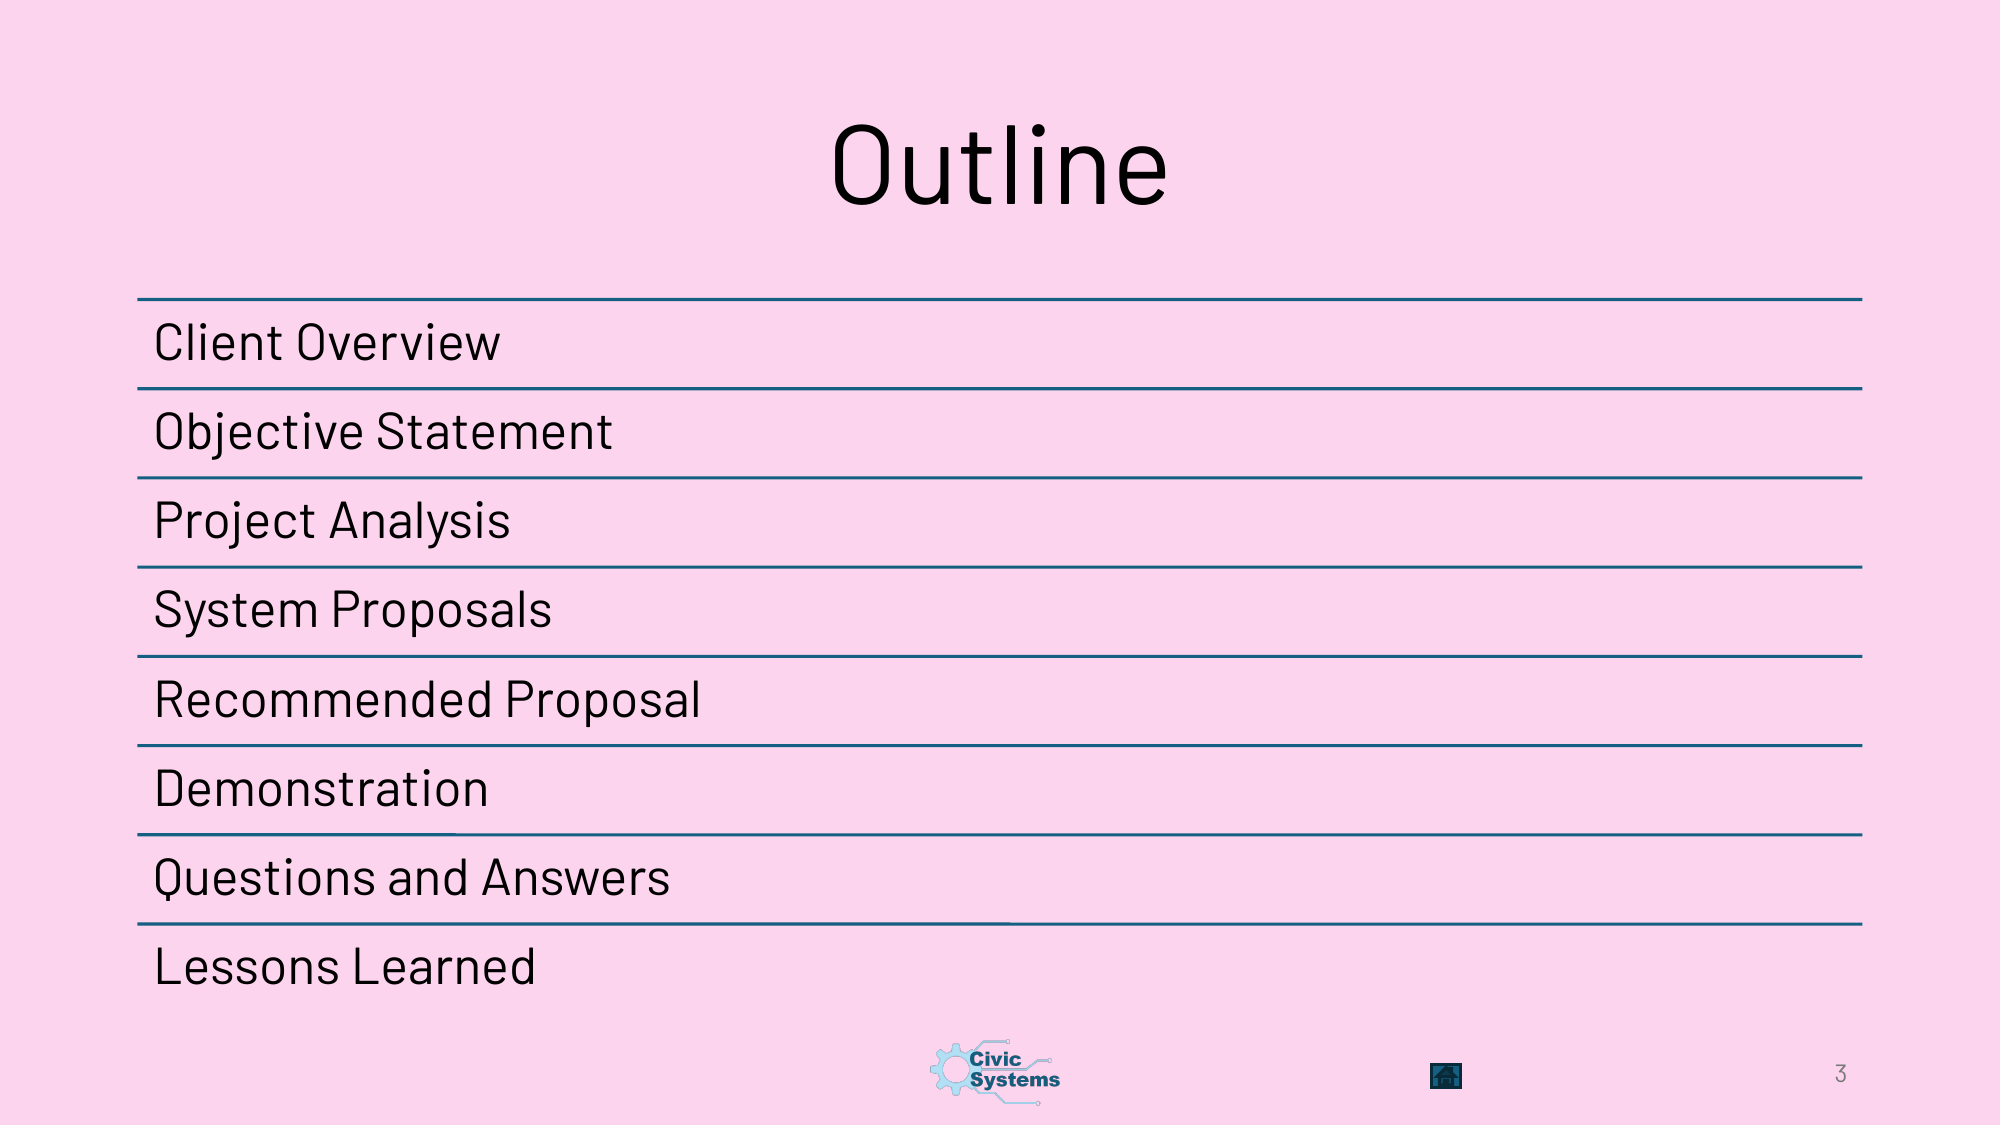

# Outline
Client Overview
Objective Statement
Project Analysis
System Proposals
Recommended Proposal
Demonstration
Questions and Answers
Lessons Learned
3